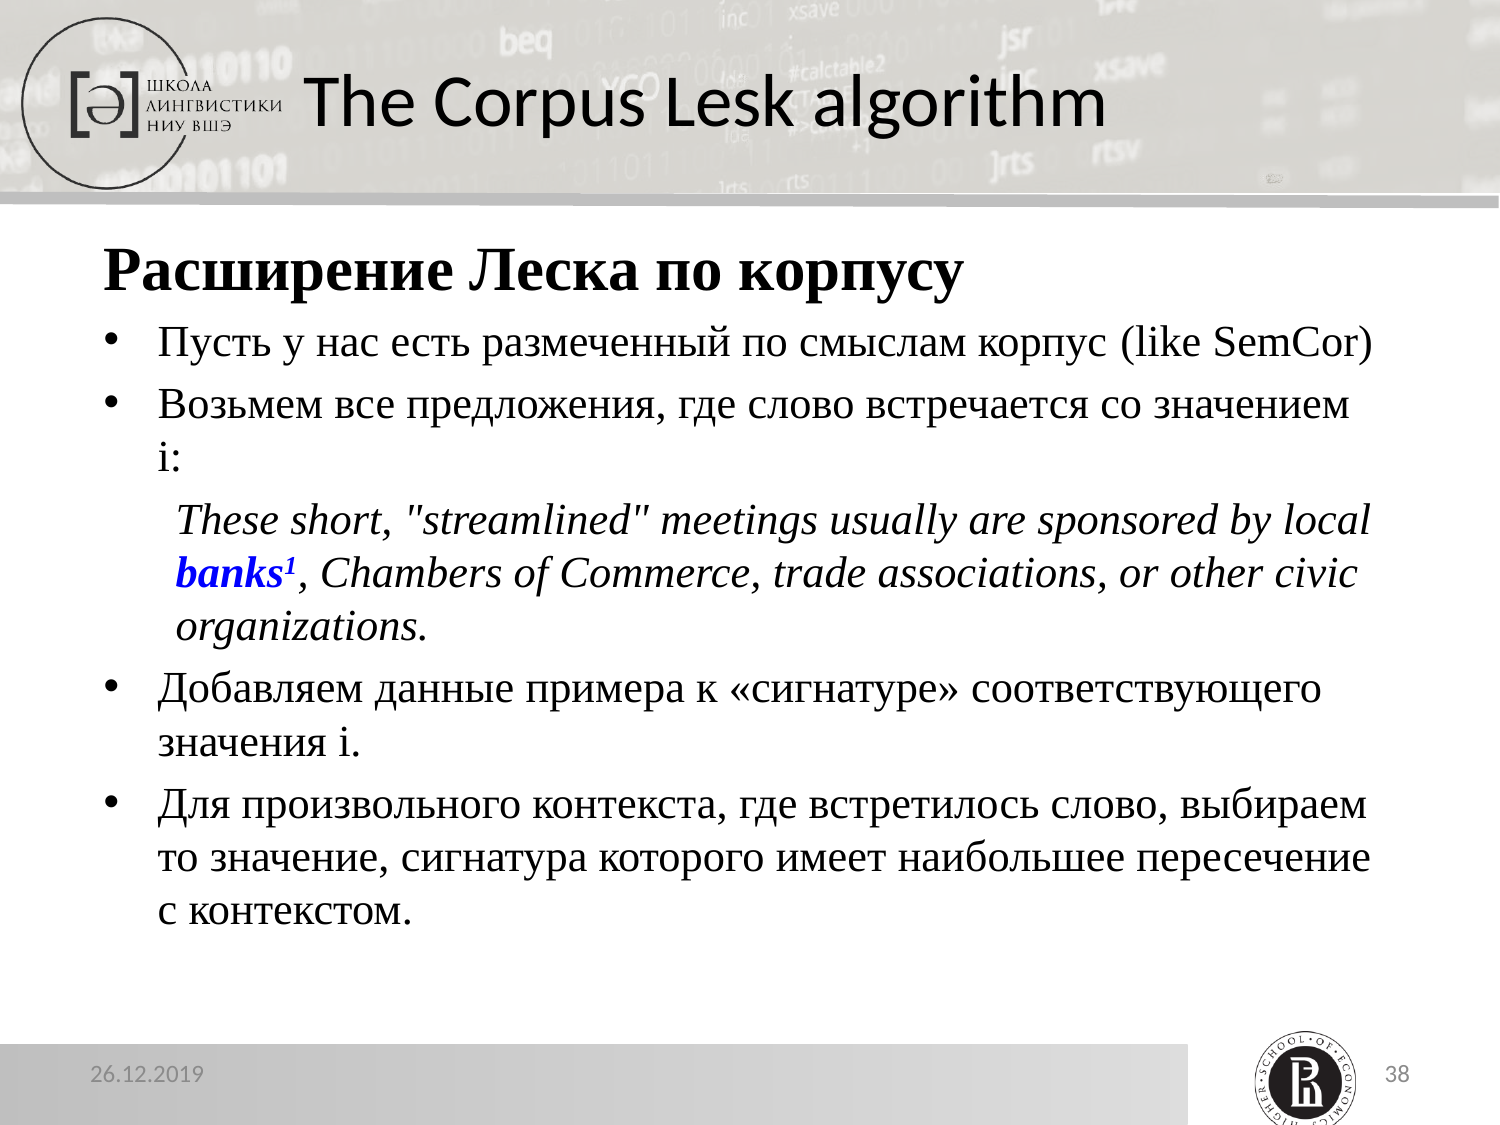

# The Corpus Lesk algorithm
Расширение Леска по корпусу
Пусть у нас есть размеченный по смыслам корпус (like SemCor)
Возьмем все предложения, где слово встречается со значением i:
These short, "streamlined" meetings usually are sponsored by local banks1, Chambers of Commerce, trade associations, or other civic organizations.
Добавляем данные примера к «сигнатуре» соответствующего значения i.
Для произвольного контекста, где встретилось слово, выбираем то значение, сигнатура которого имеет наибольшее пересечение с контекстом.

26.12.2019
38